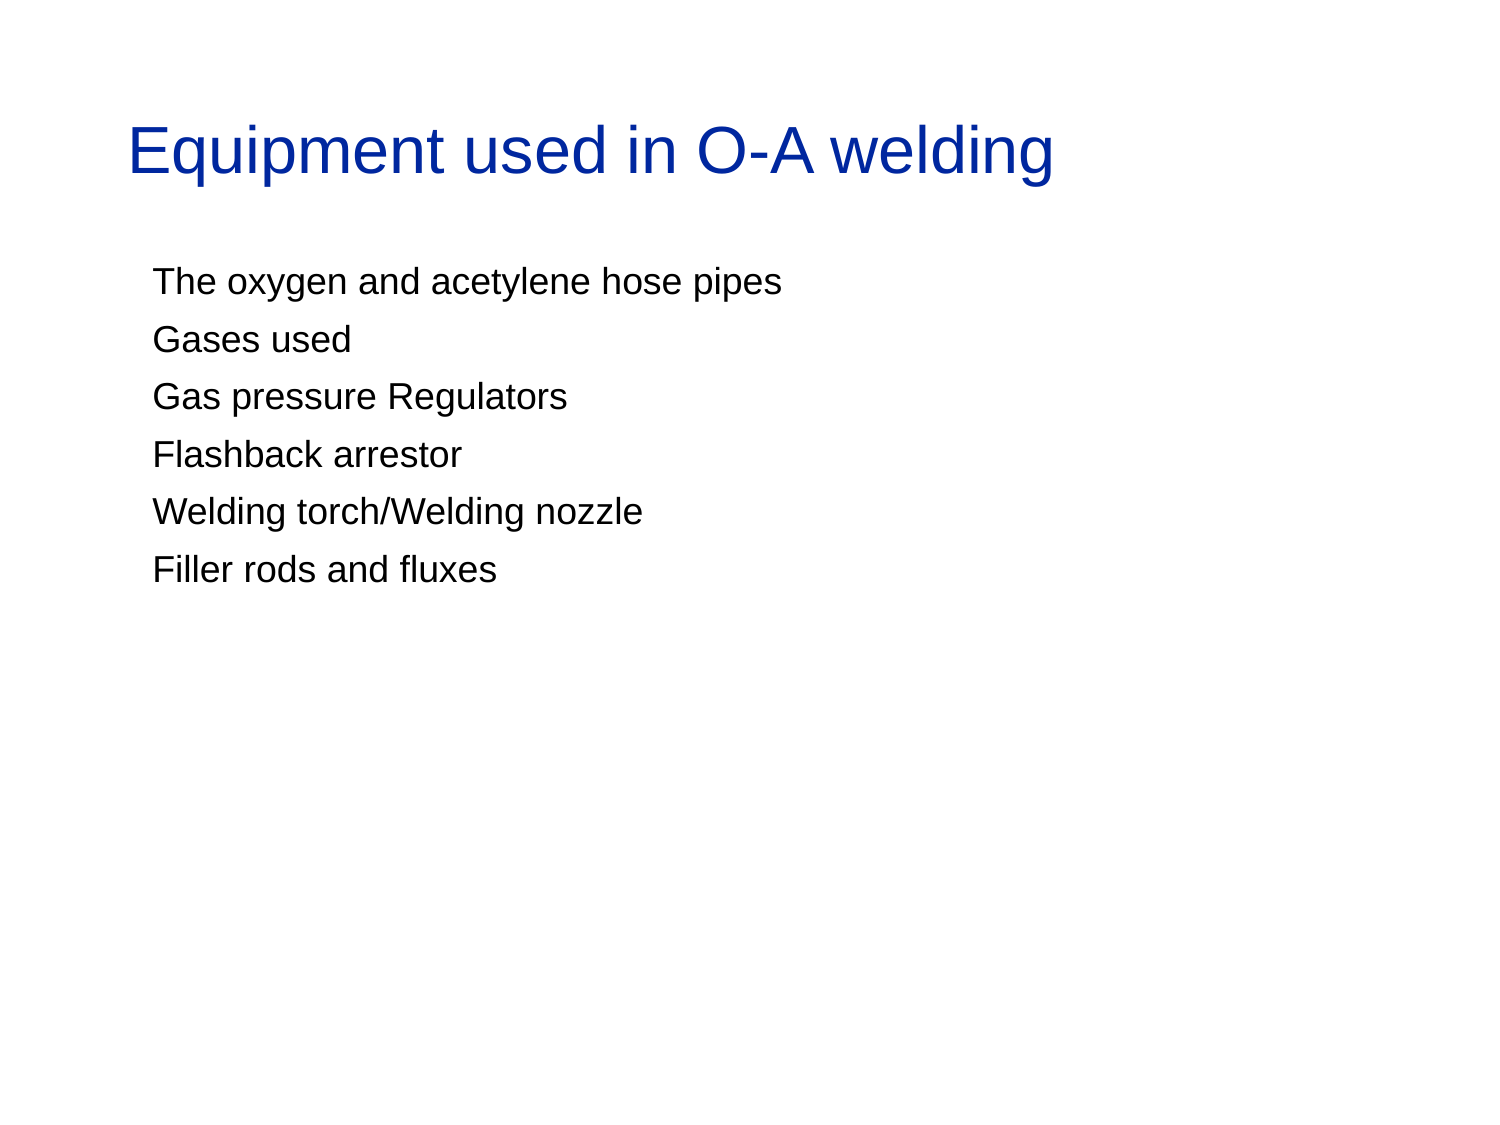

Equipment used in O-A welding

The oxygen and acetylene hose pipes
Gases used
Gas pressure Regulators
Flashback arrestor
Welding torch/Welding nozzle
Filler rods and fluxes